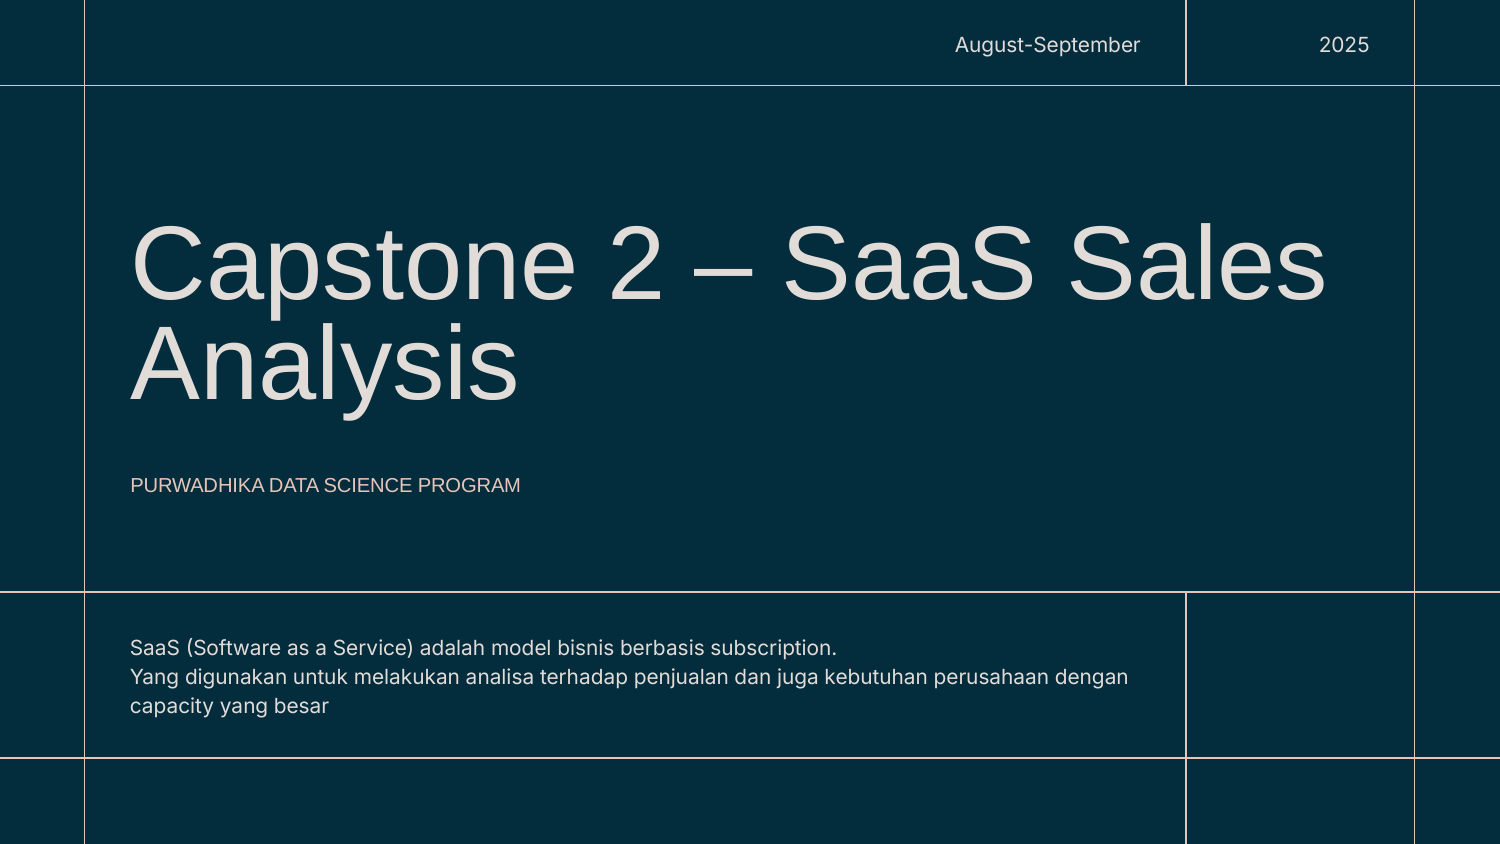

August-September
2025
# Capstone 2 – SaaS Sales Analysis
PURWADHIKA DATA SCIENCE PROGRAM
SaaS (Software as a Service) adalah model bisnis berbasis subscription.
Yang digunakan untuk melakukan analisa terhadap penjualan dan juga kebutuhan perusahaan dengan capacity yang besar